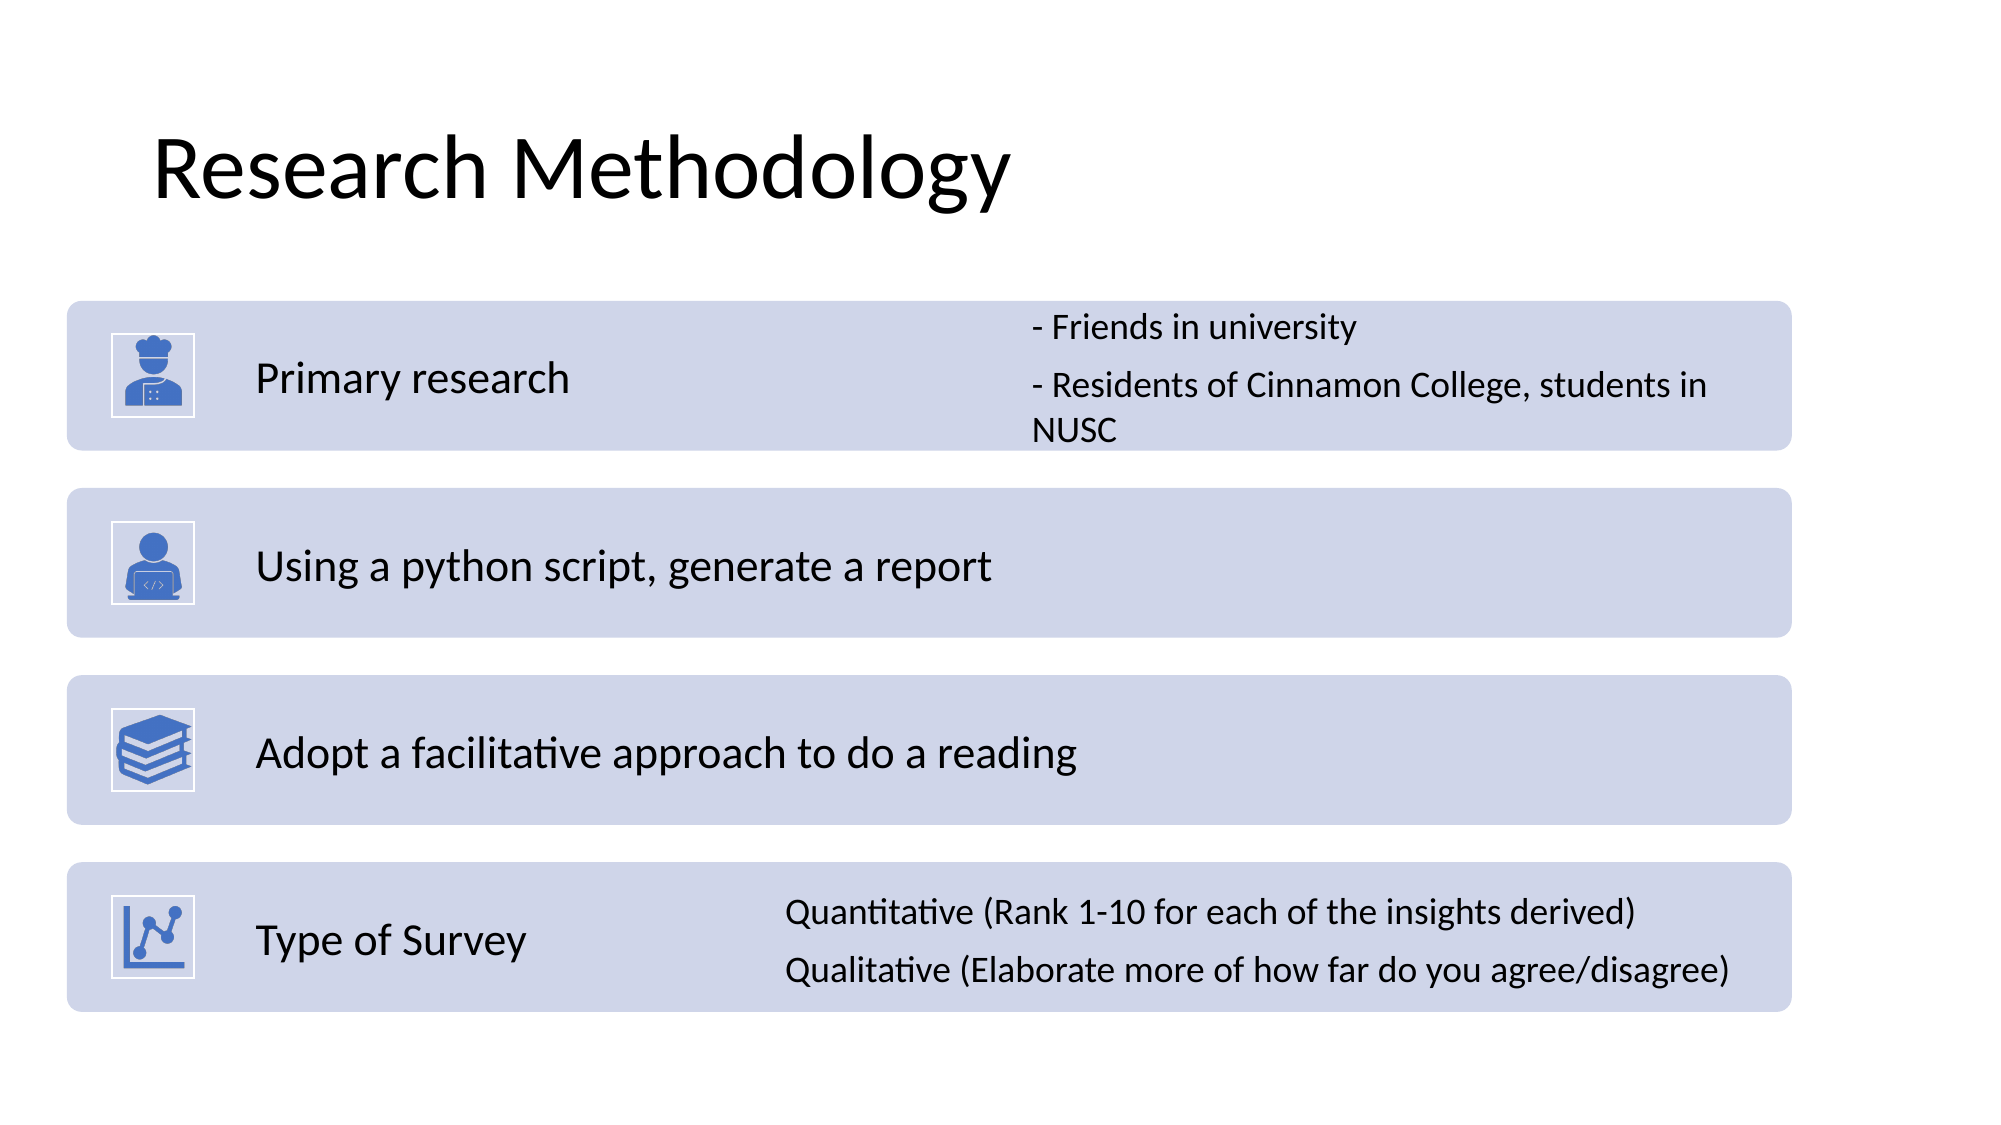

# Research Methodology
Primary research
- Friends in university
- Residents of Cinnamon College, students in NUSC
Using a python script, generate a report
Adopt a facilitative approach to do a reading
Type of Survey
Quantitative (Rank 1-10 for each of the insights derived)
Qualitative (Elaborate more of how far do you agree/disagree)